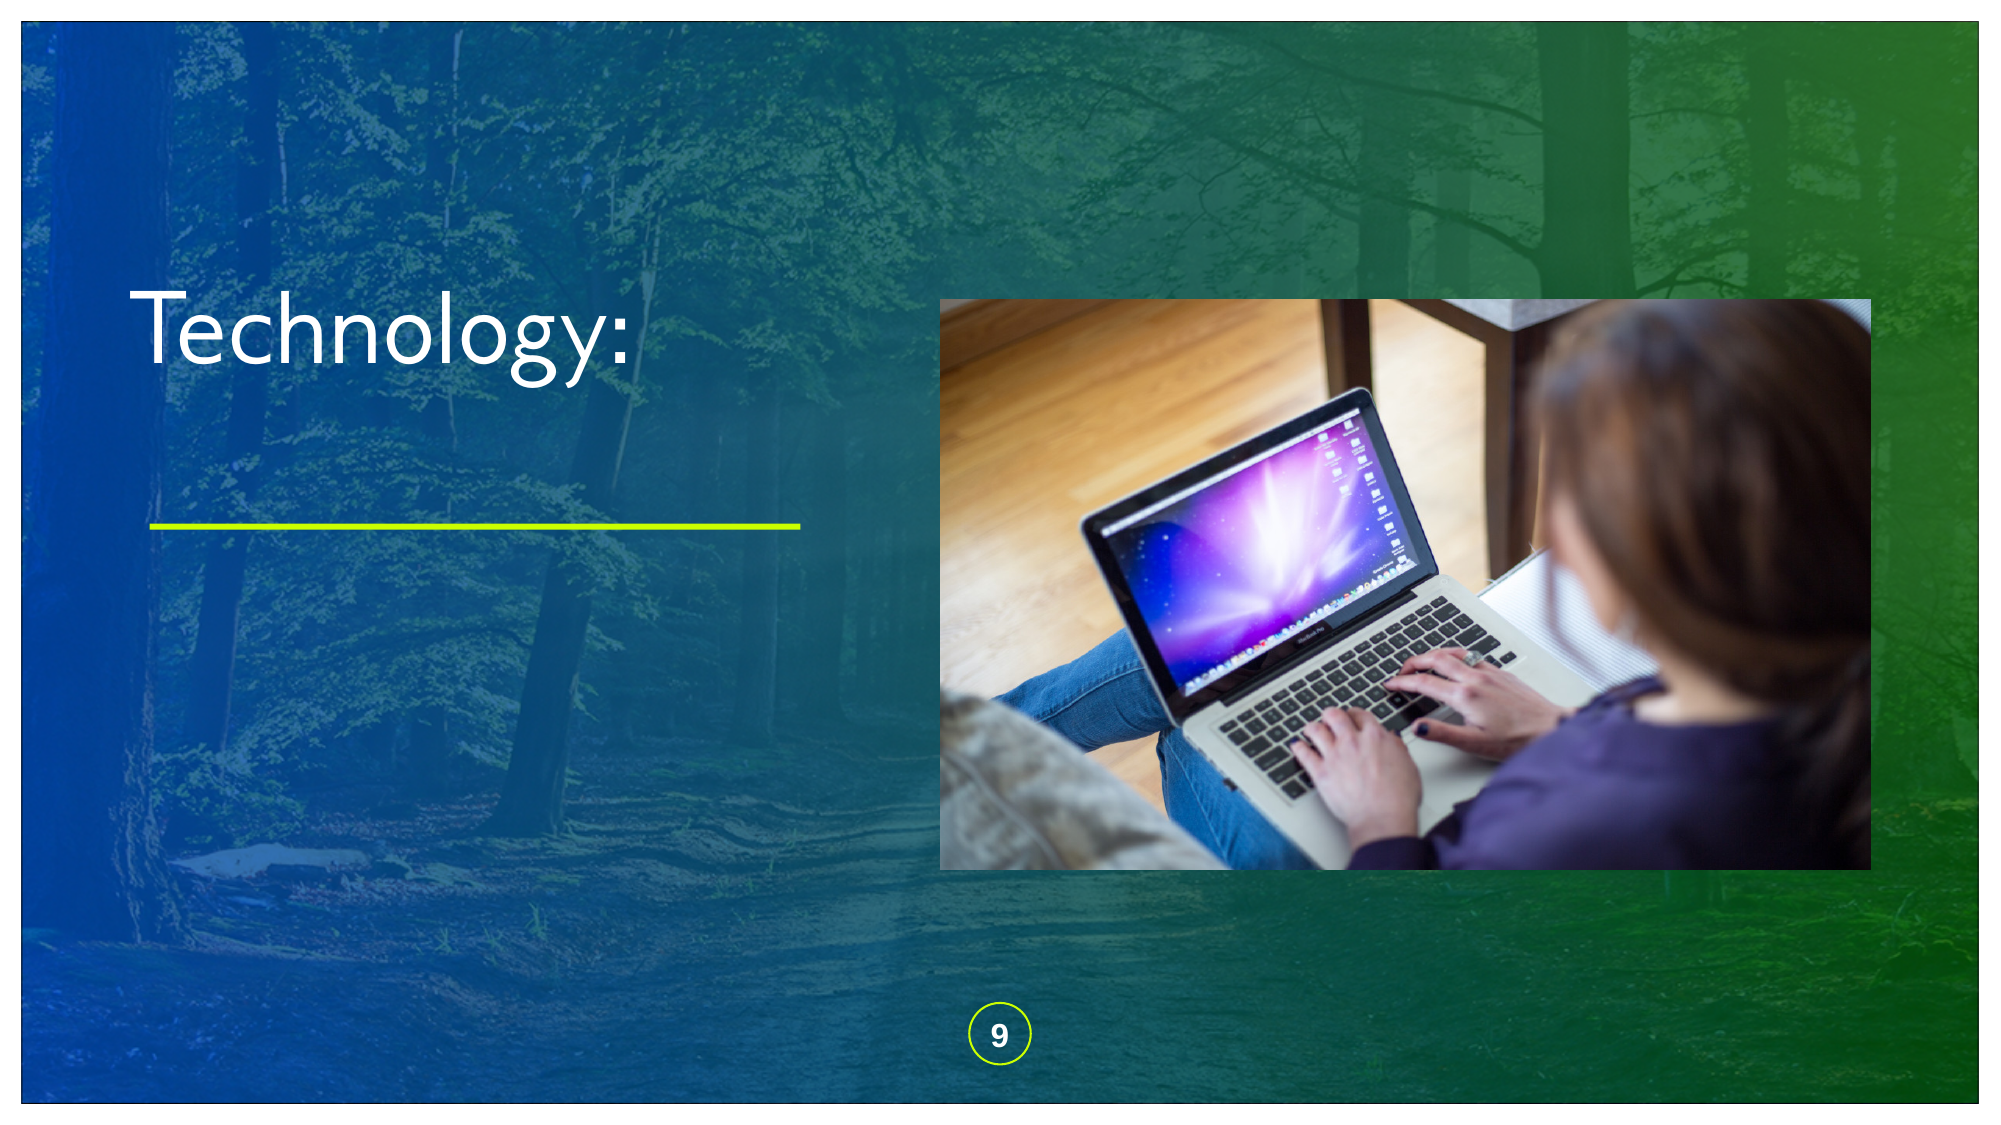

# Technology:

### Chart

| Category |
|---|

9